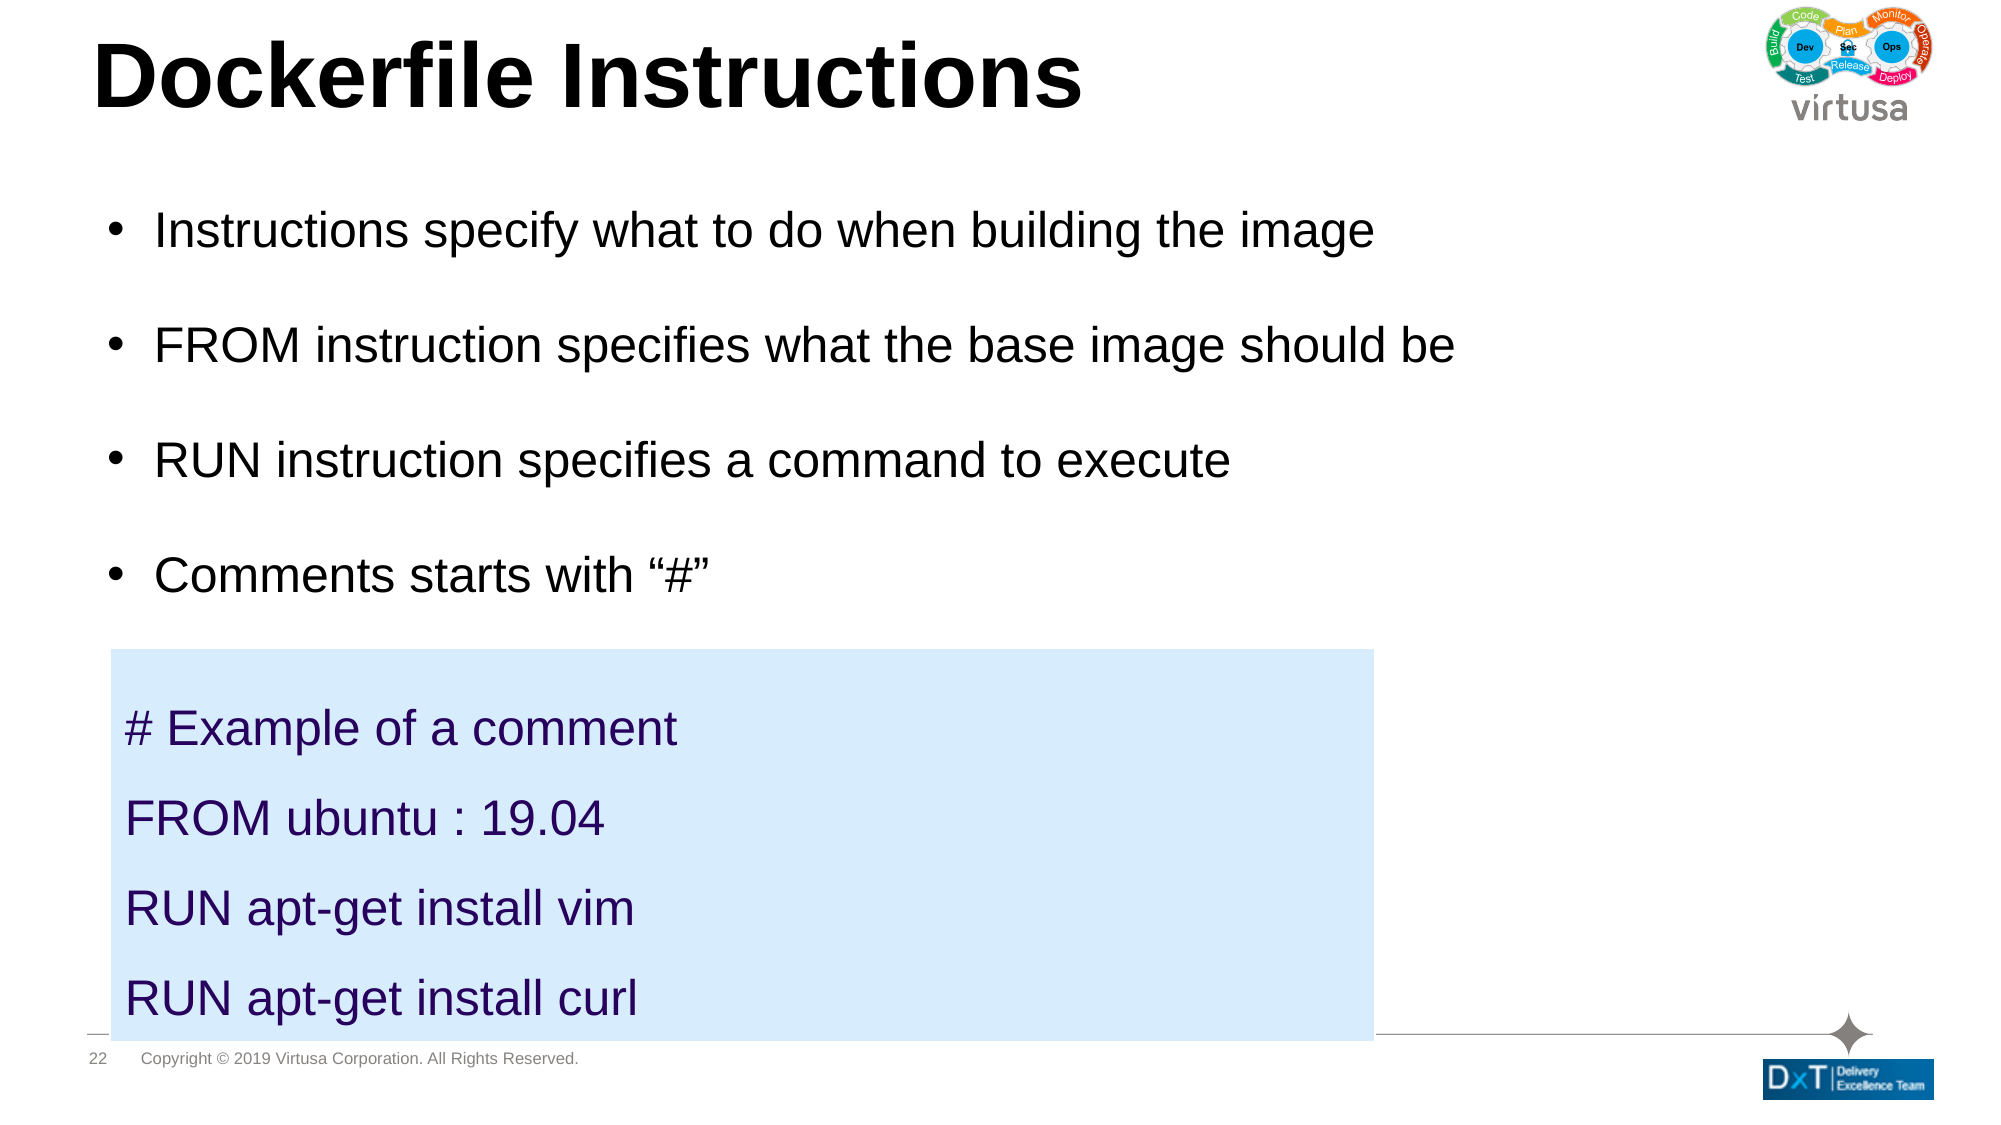

# Dockerfile Instructions
Instructions specify what to do when building the image
FROM instruction specifies what the base image should be
RUN instruction specifies a command to execute
Comments starts with “#”
# Example of a comment
FROM ubuntu : 19.04
RUN apt-get install vim
RUN apt-get install curl